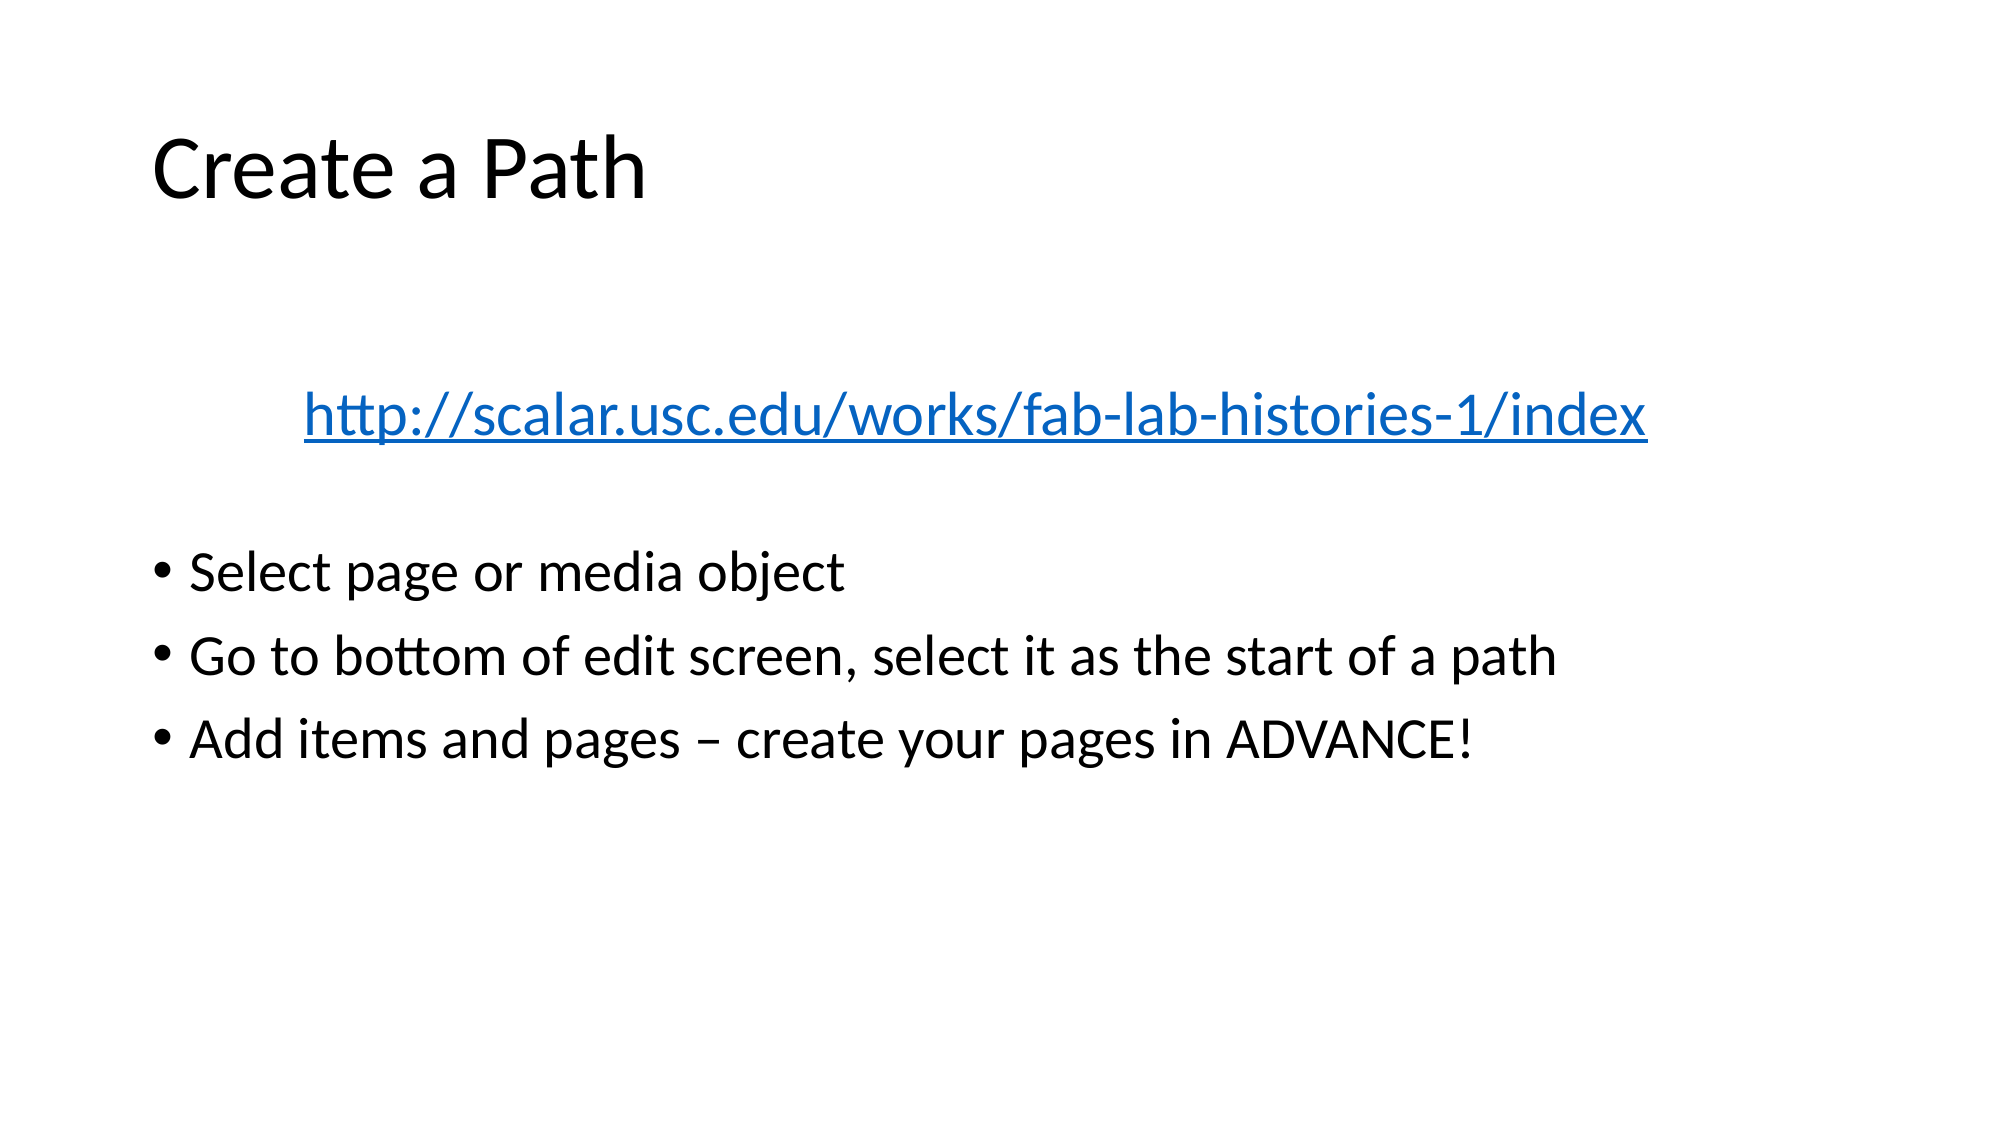

# Create a Path
Select page or media object
Go to bottom of edit screen, select it as the start of a path
Add items and pages – create your pages in ADVANCE!
http://scalar.usc.edu/works/fab-lab-histories-1/index